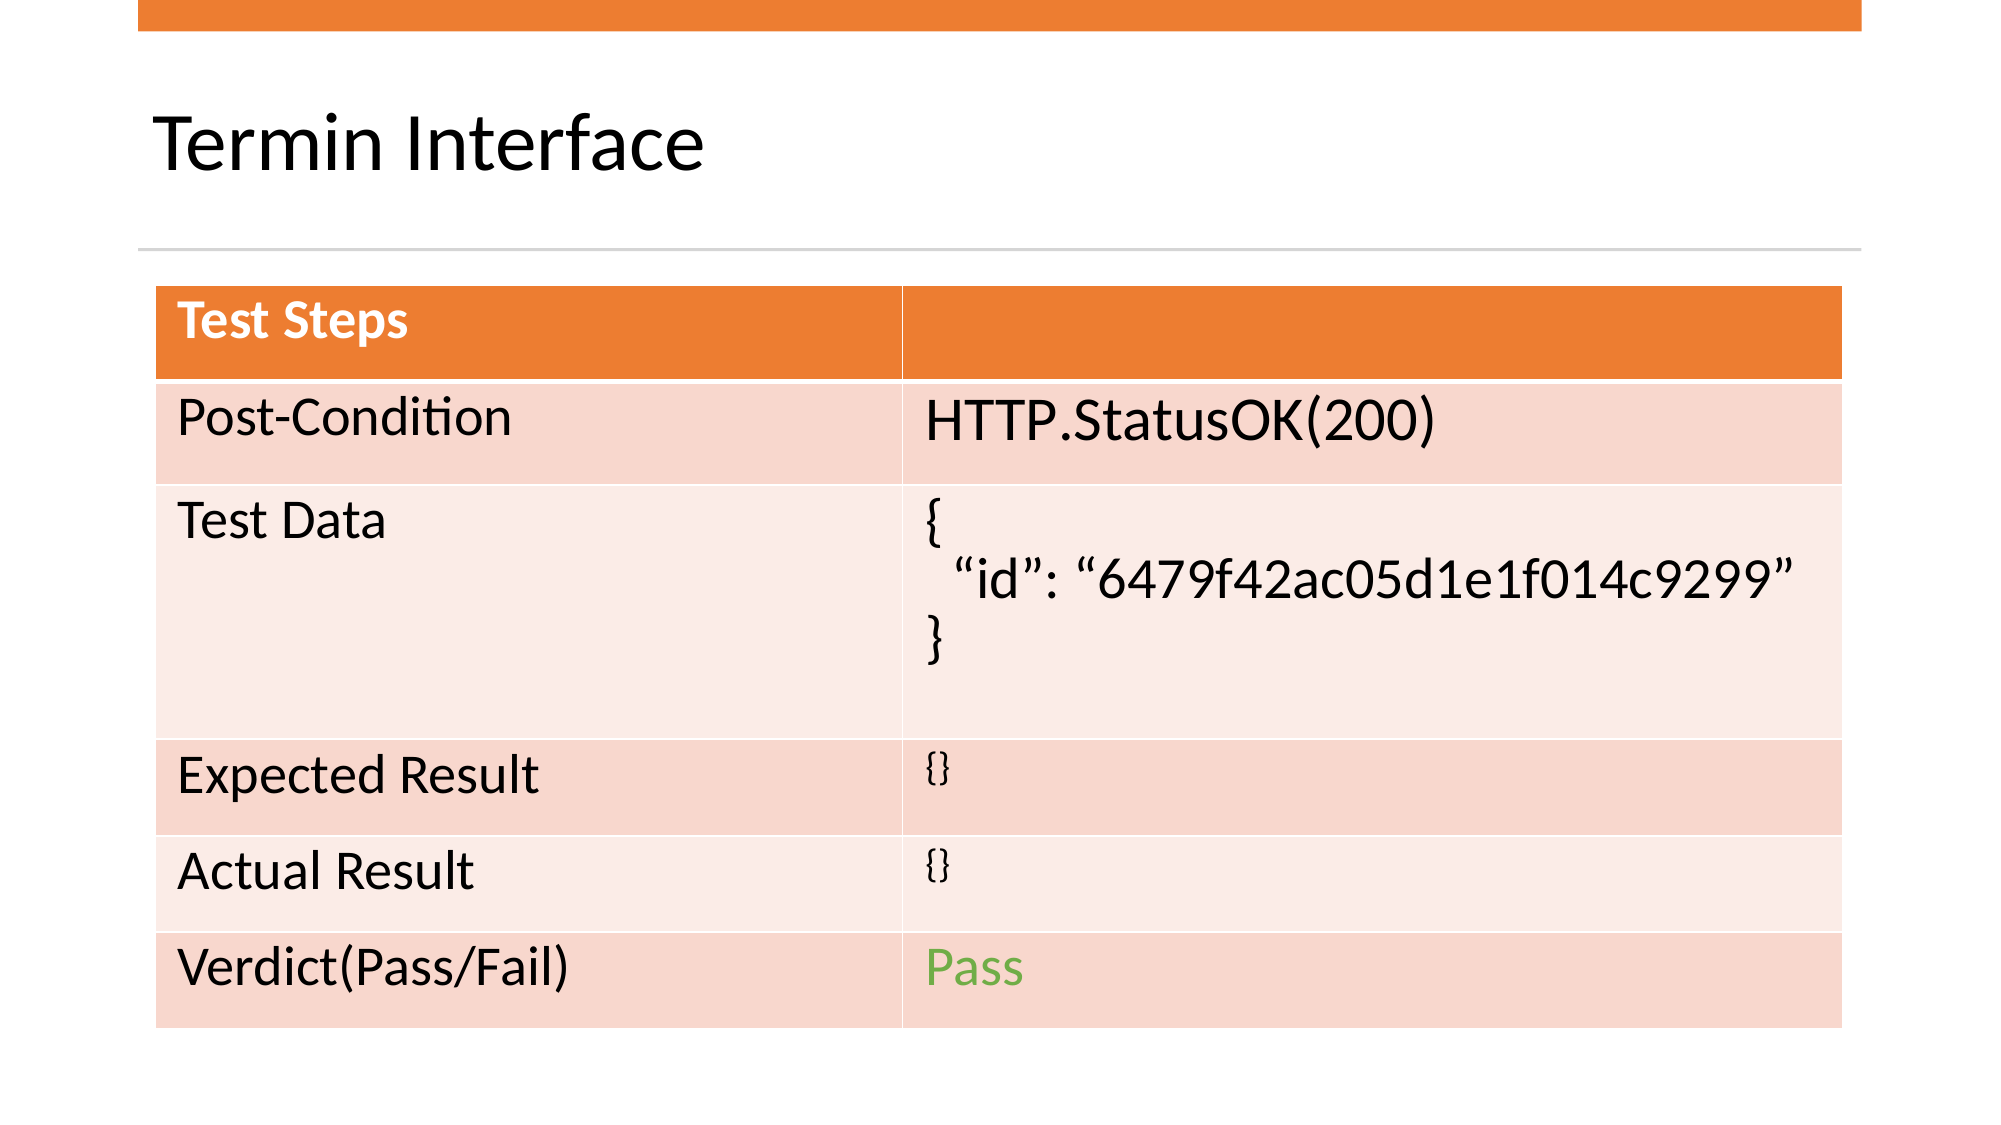

# Termin Interface

| Test Steps |  |
| --- | --- |
| Post-Condition | HTTP.StatusOK(200) |
| Test Data | { “id”: “6479f42ac05d1e1f014c9299” } |
| Expected Result | {} |
| Actual Result | {} |
| Verdict(Pass/Fail) | Pass |